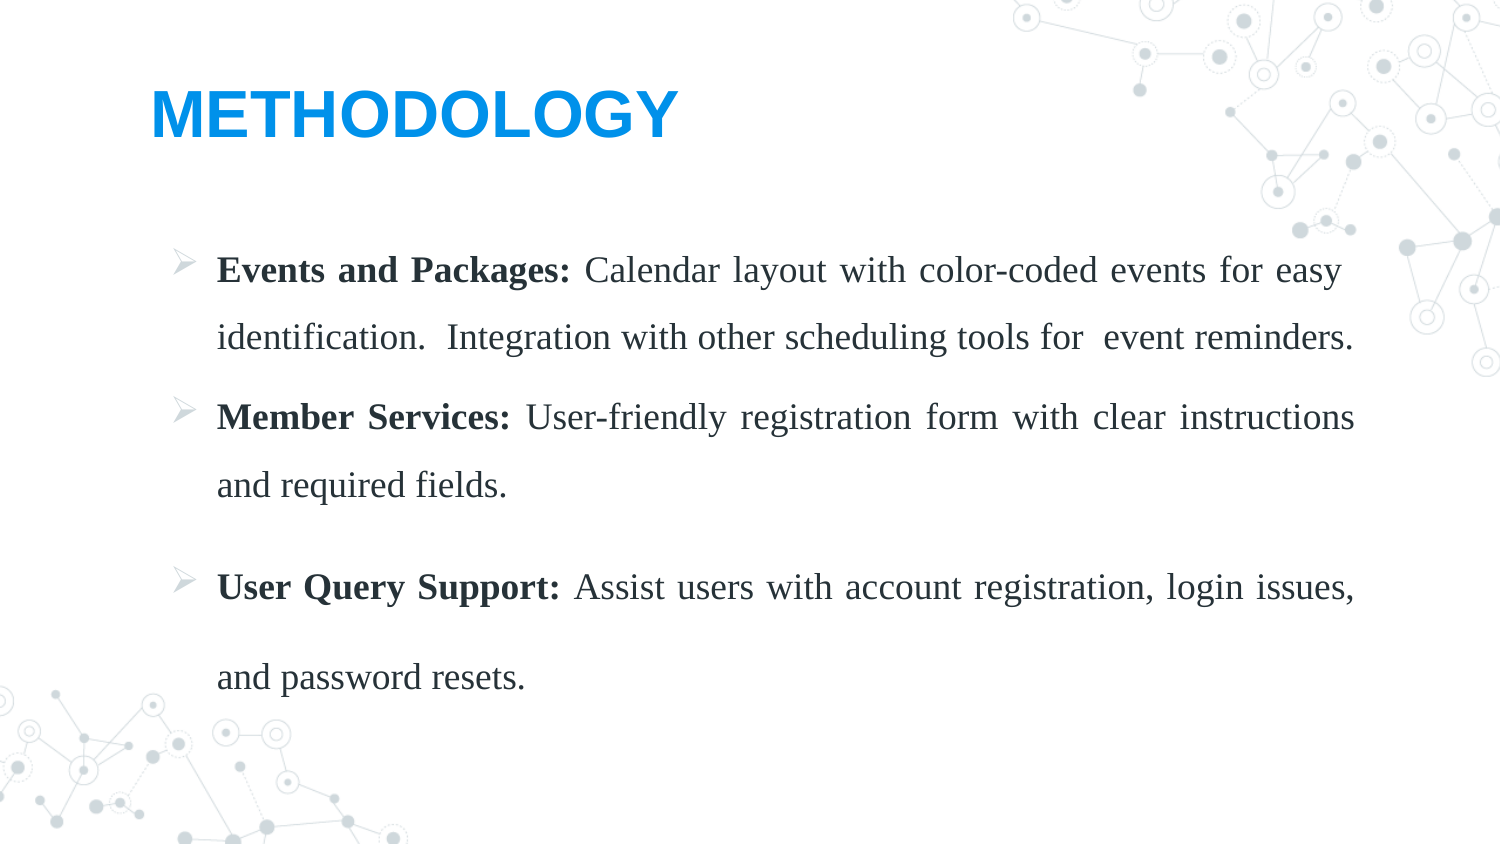

# METHODOLOGY
Events and Packages: Calendar layout with color-coded events for easy  identification.  Integration with other scheduling tools for  event reminders.
Member Services: User-friendly registration form with clear instructions and required fields.
User Query Support: Assist users with account registration, login issues, and password resets.